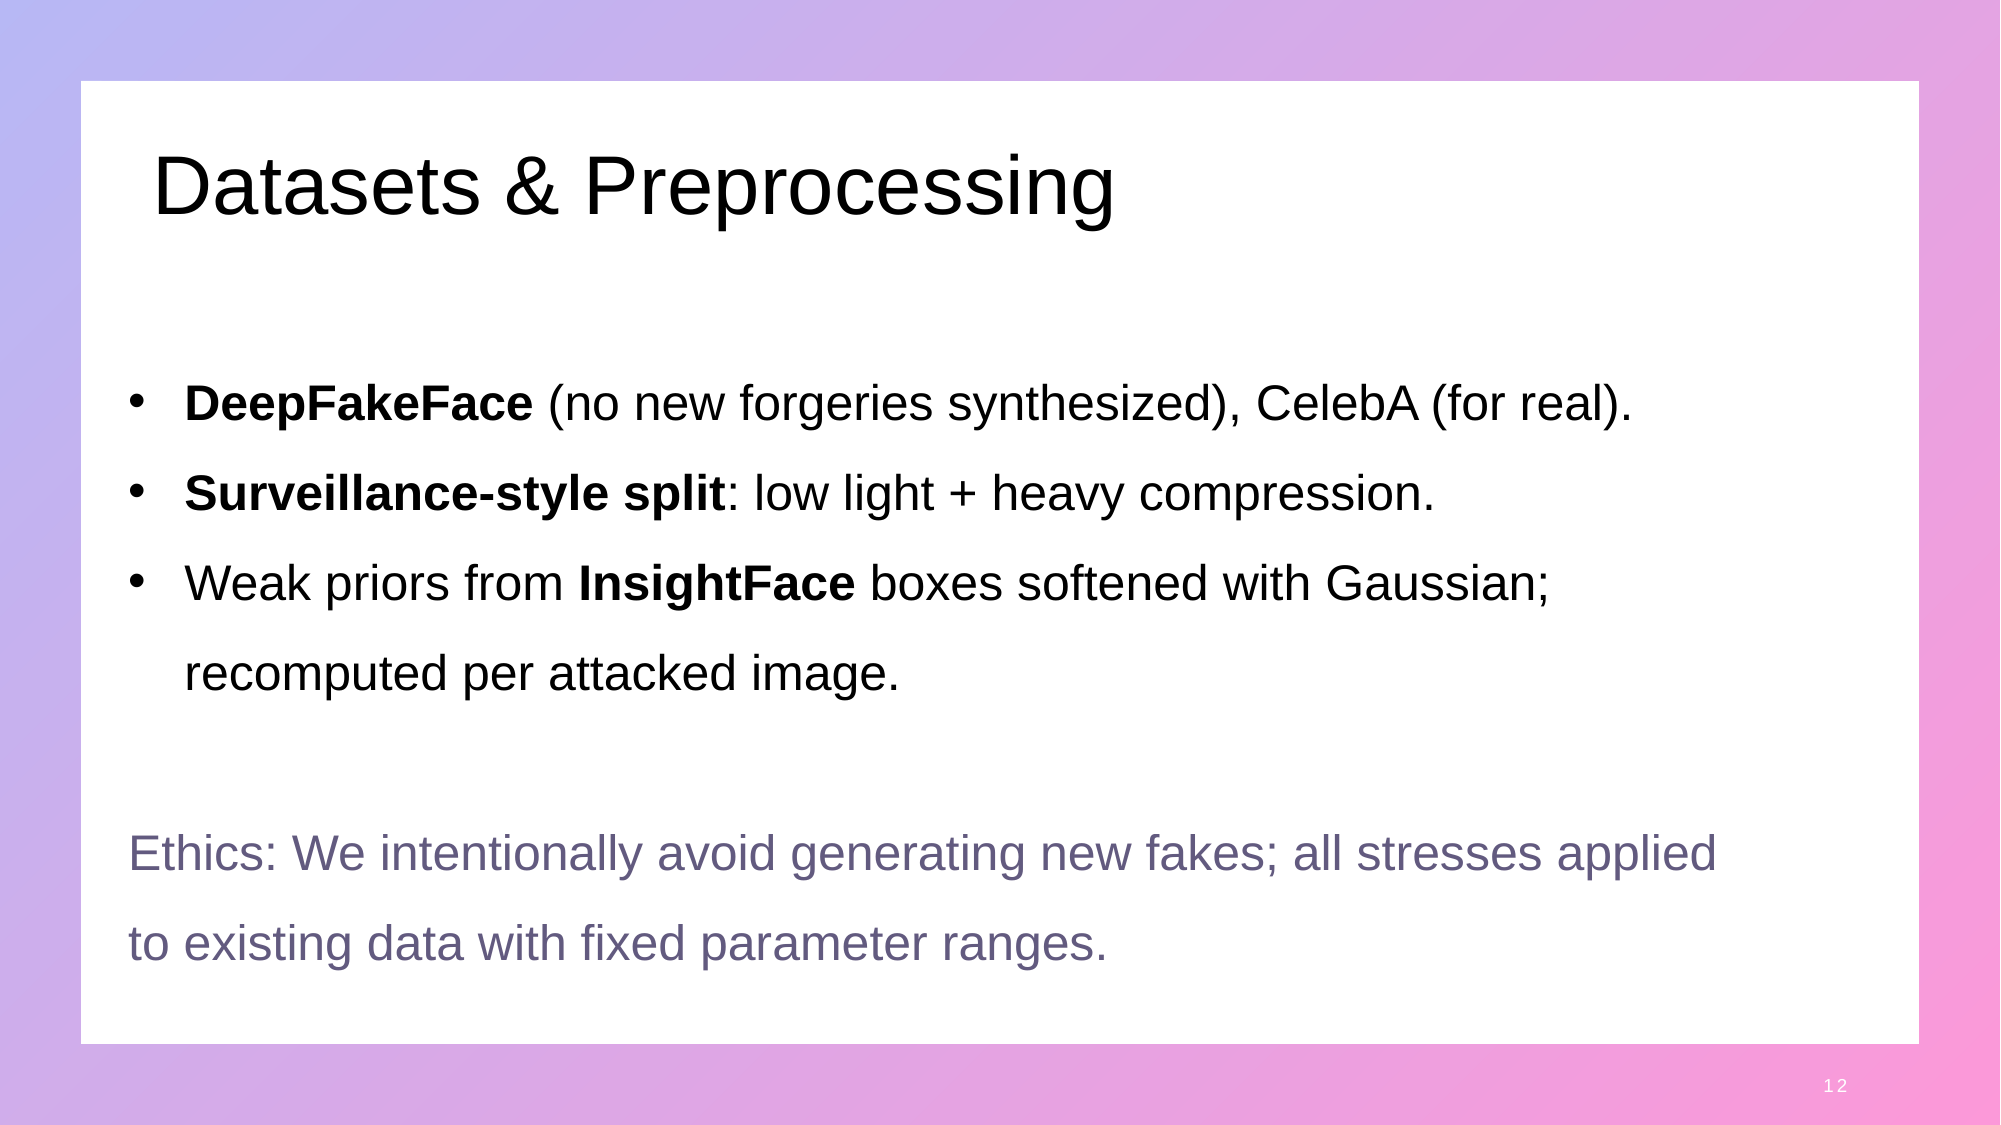

# Datasets & Preprocessing
DeepFakeFace (no new forgeries synthesized), CelebA (for real).
Surveillance‑style split: low light + heavy compression.
Weak priors from InsightFace boxes softened with Gaussian; recomputed per attacked image.

Ethics: We intentionally avoid generating new fakes; all stresses applied to existing data with fixed parameter ranges.
12